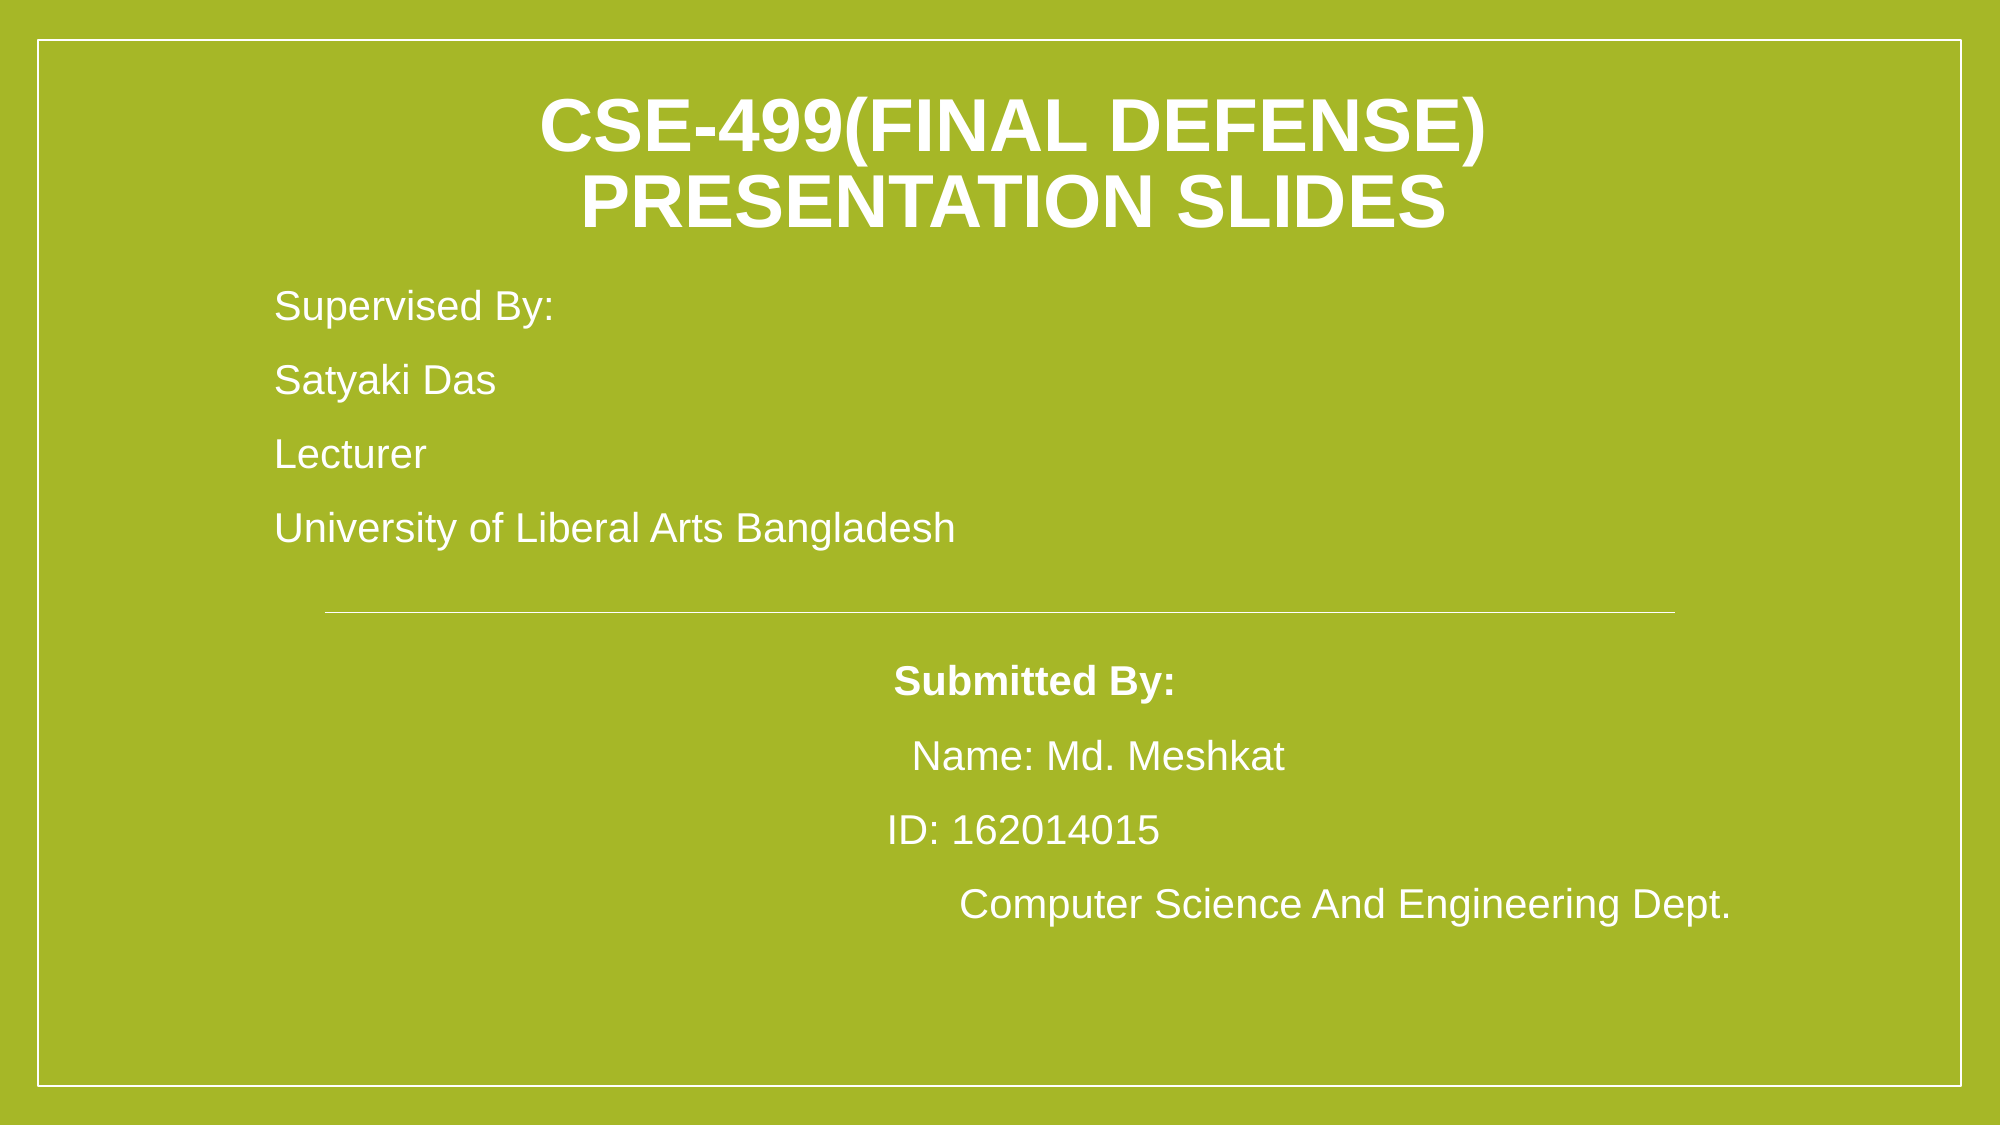

# CSE-499(Final Defense) Presentation Slides
 Supervised By:
 Satyaki Das
 Lecturer
 University of Liberal Arts Bangladesh

  Submitted By:
             Name: Md. Meshkat
ID: 162014015
                                                        Computer Science And Engineering Dept.